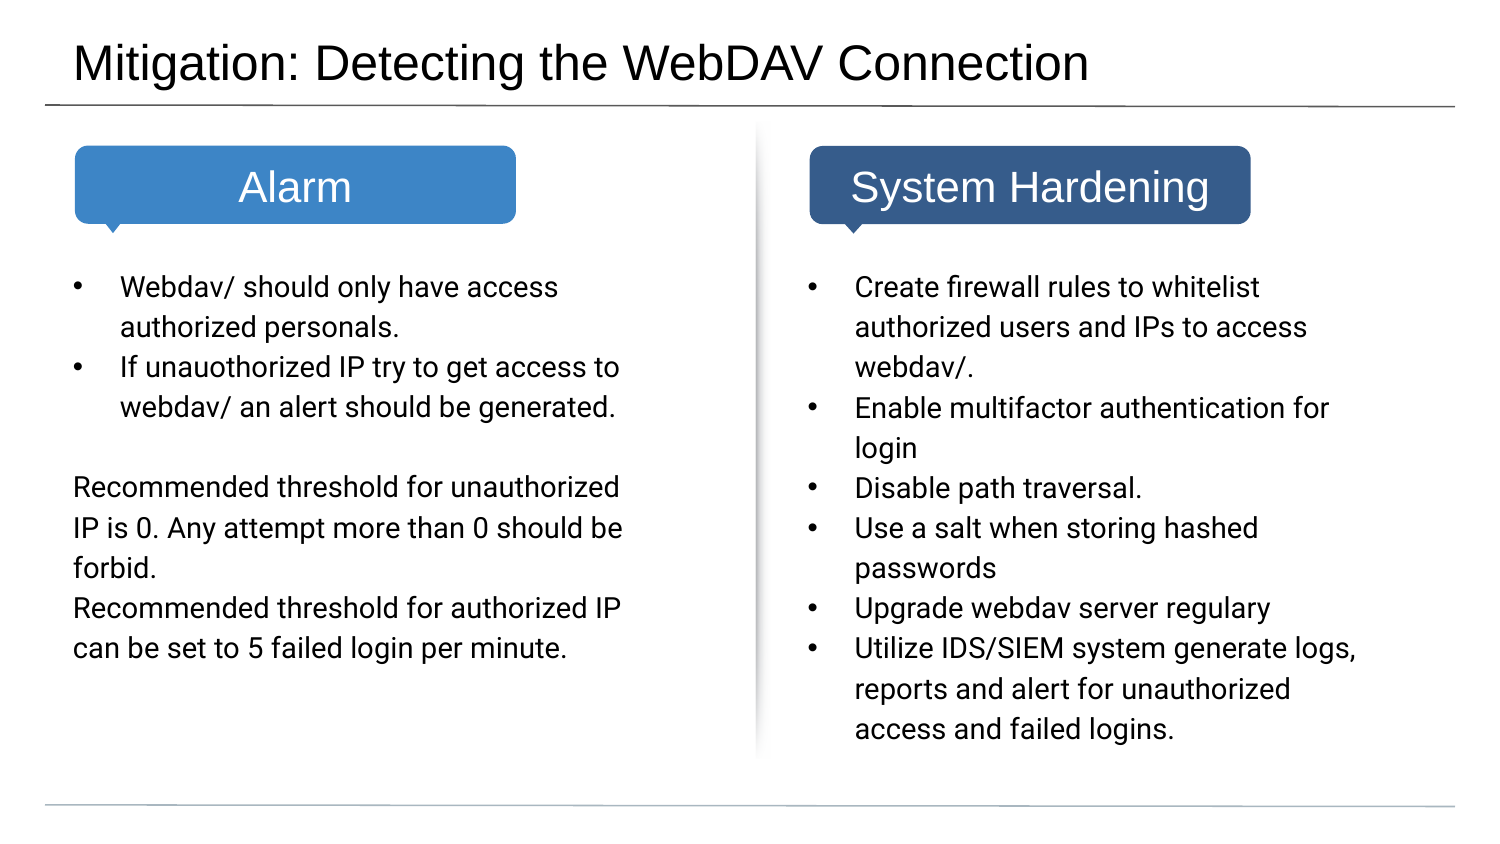

# Mitigation: Detecting the WebDAV Connection
Webdav/ should only have access authorized personals.
If unauothorized IP try to get access to webdav/ an alert should be generated.

Recommended threshold for unauthorized IP is 0. Any attempt more than 0 should be forbid.
Recommended threshold for authorized IP can be set to 5 failed login per minute.

Create firewall rules to whitelist authorized users and IPs to access webdav/.
Enable multifactor authentication for login
Disable path traversal.
Use a salt when storing hashed passwords
Upgrade webdav server regulary
Utilize IDS/SIEM system generate logs, reports and alert for unauthorized access and failed logins.